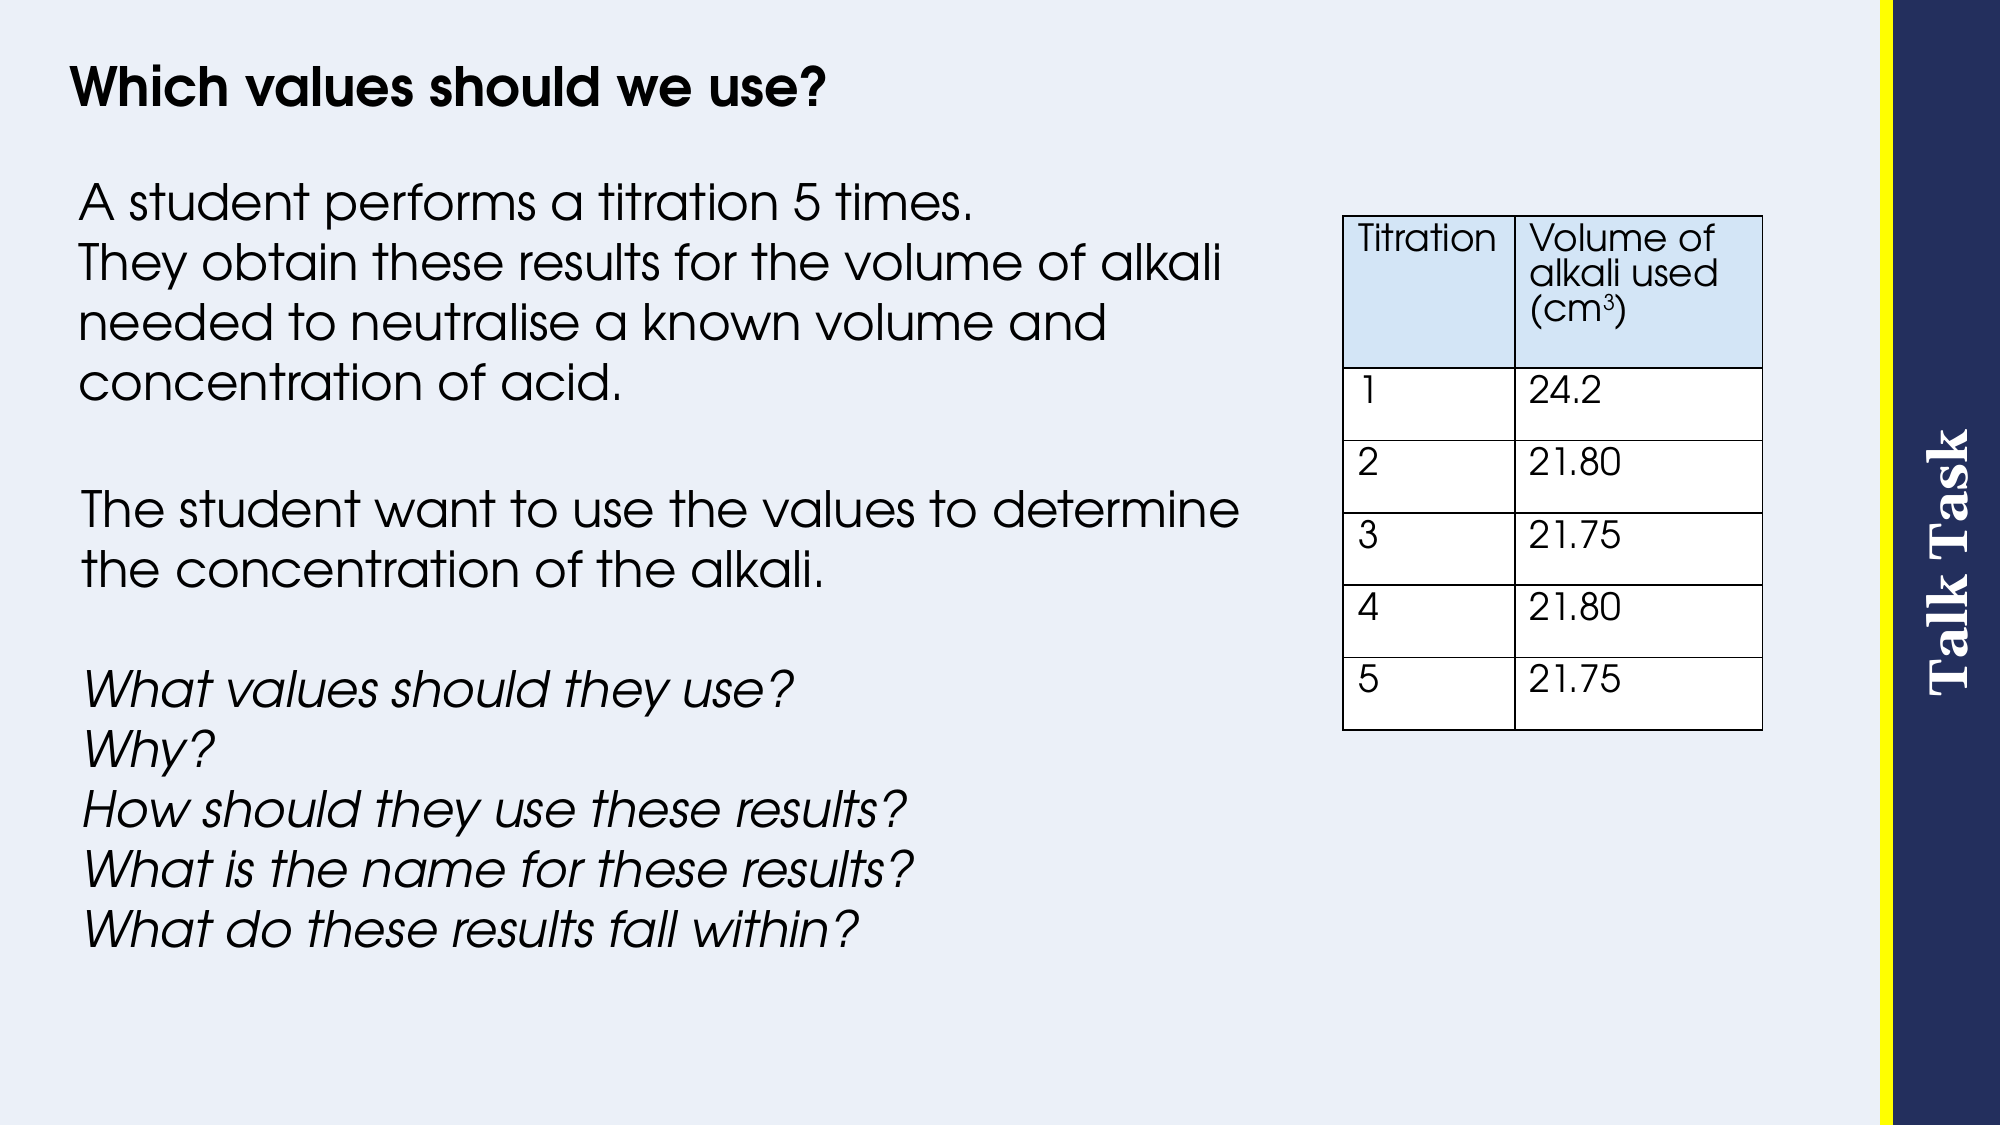

# Which values should we use?
A student performs a titration 5 times.
They obtain these results for the volume of alkali needed to neutralise a known volume and concentration of acid.
| Titration | Volume of alkali used (cm3) |
| --- | --- |
| 1 | 24.2 |
| 2 | 21.80 |
| 3 | 21.75 |
| 4 | 21.80 |
| 5 | 21.75 |
The student want to use the values to determine the concentration of the alkali.

What values should they use?
Why?
How should they use these results?
What is the name for these results?
What do these results fall within?